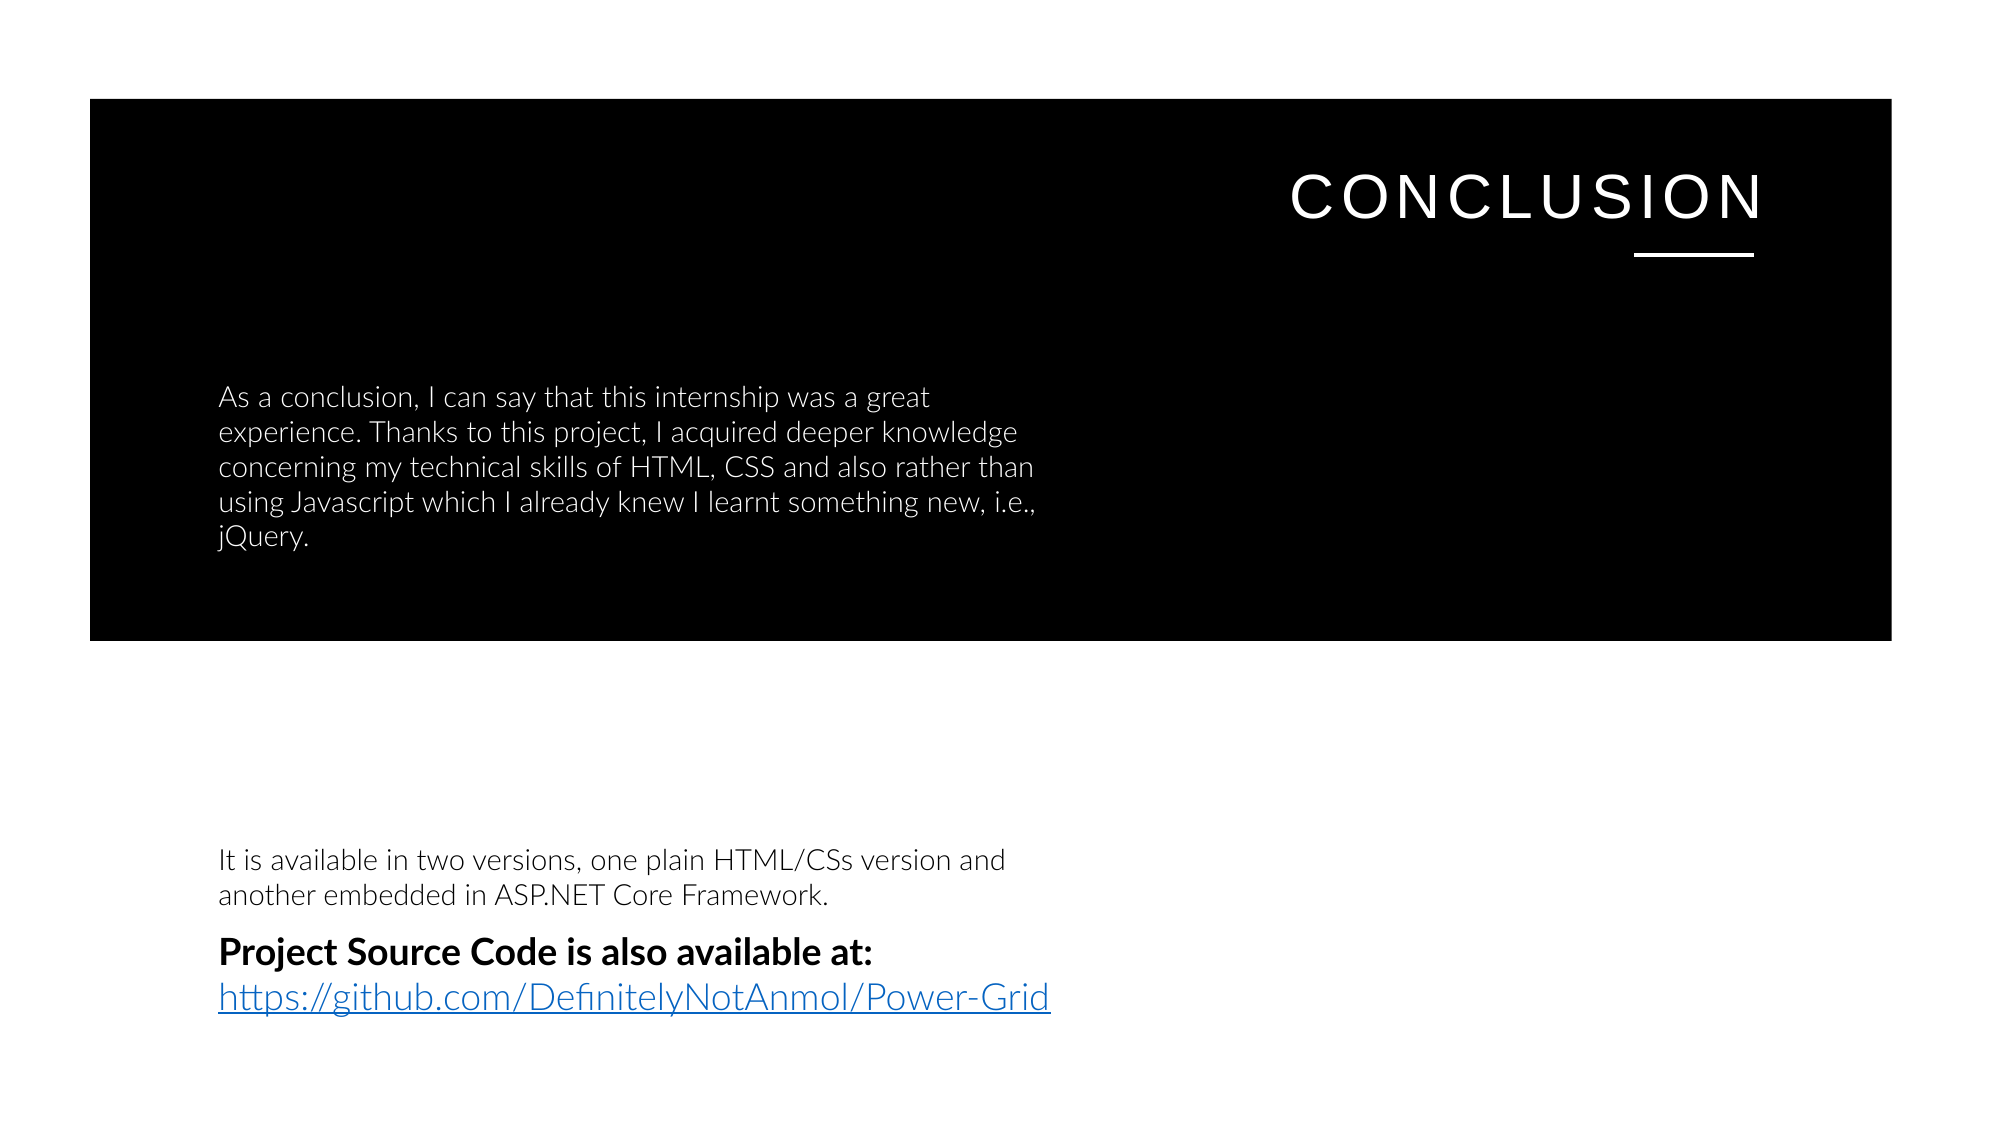

CONCLUSION
As a conclusion, I can say that this internship was a great experience. Thanks to this project, I acquired deeper knowledge concerning my technical skills of HTML, CSS and also rather than using Javascript which I already knew I learnt something new, i.e., jQuery.
It is available in two versions, one plain HTML/CSs version and another embedded in ASP.NET Core Framework.
Project Source Code is also available at:
https://github.com/DefinitelyNotAnmol/Power-Grid